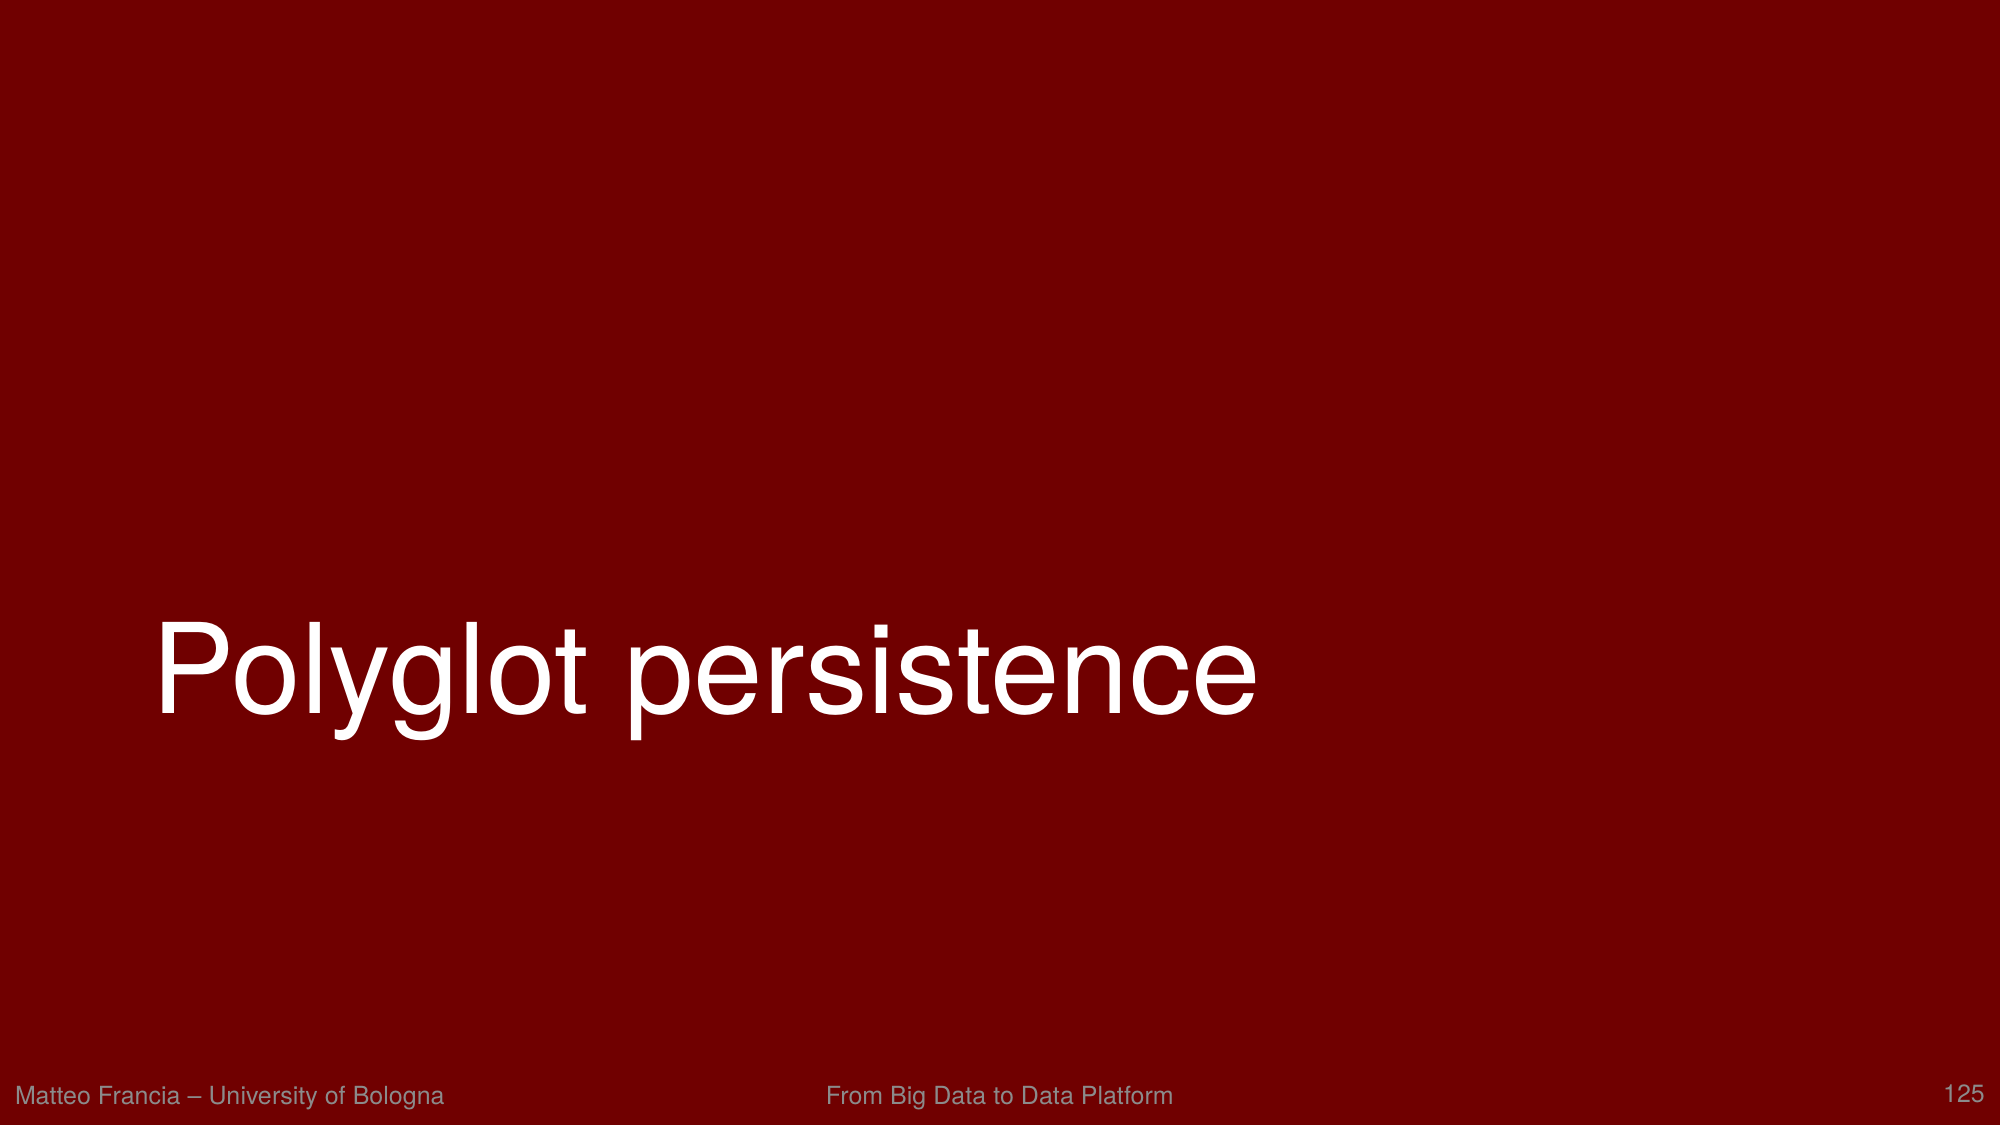

# Polyglot persistence

125
Matteo Francia – University of Bologna